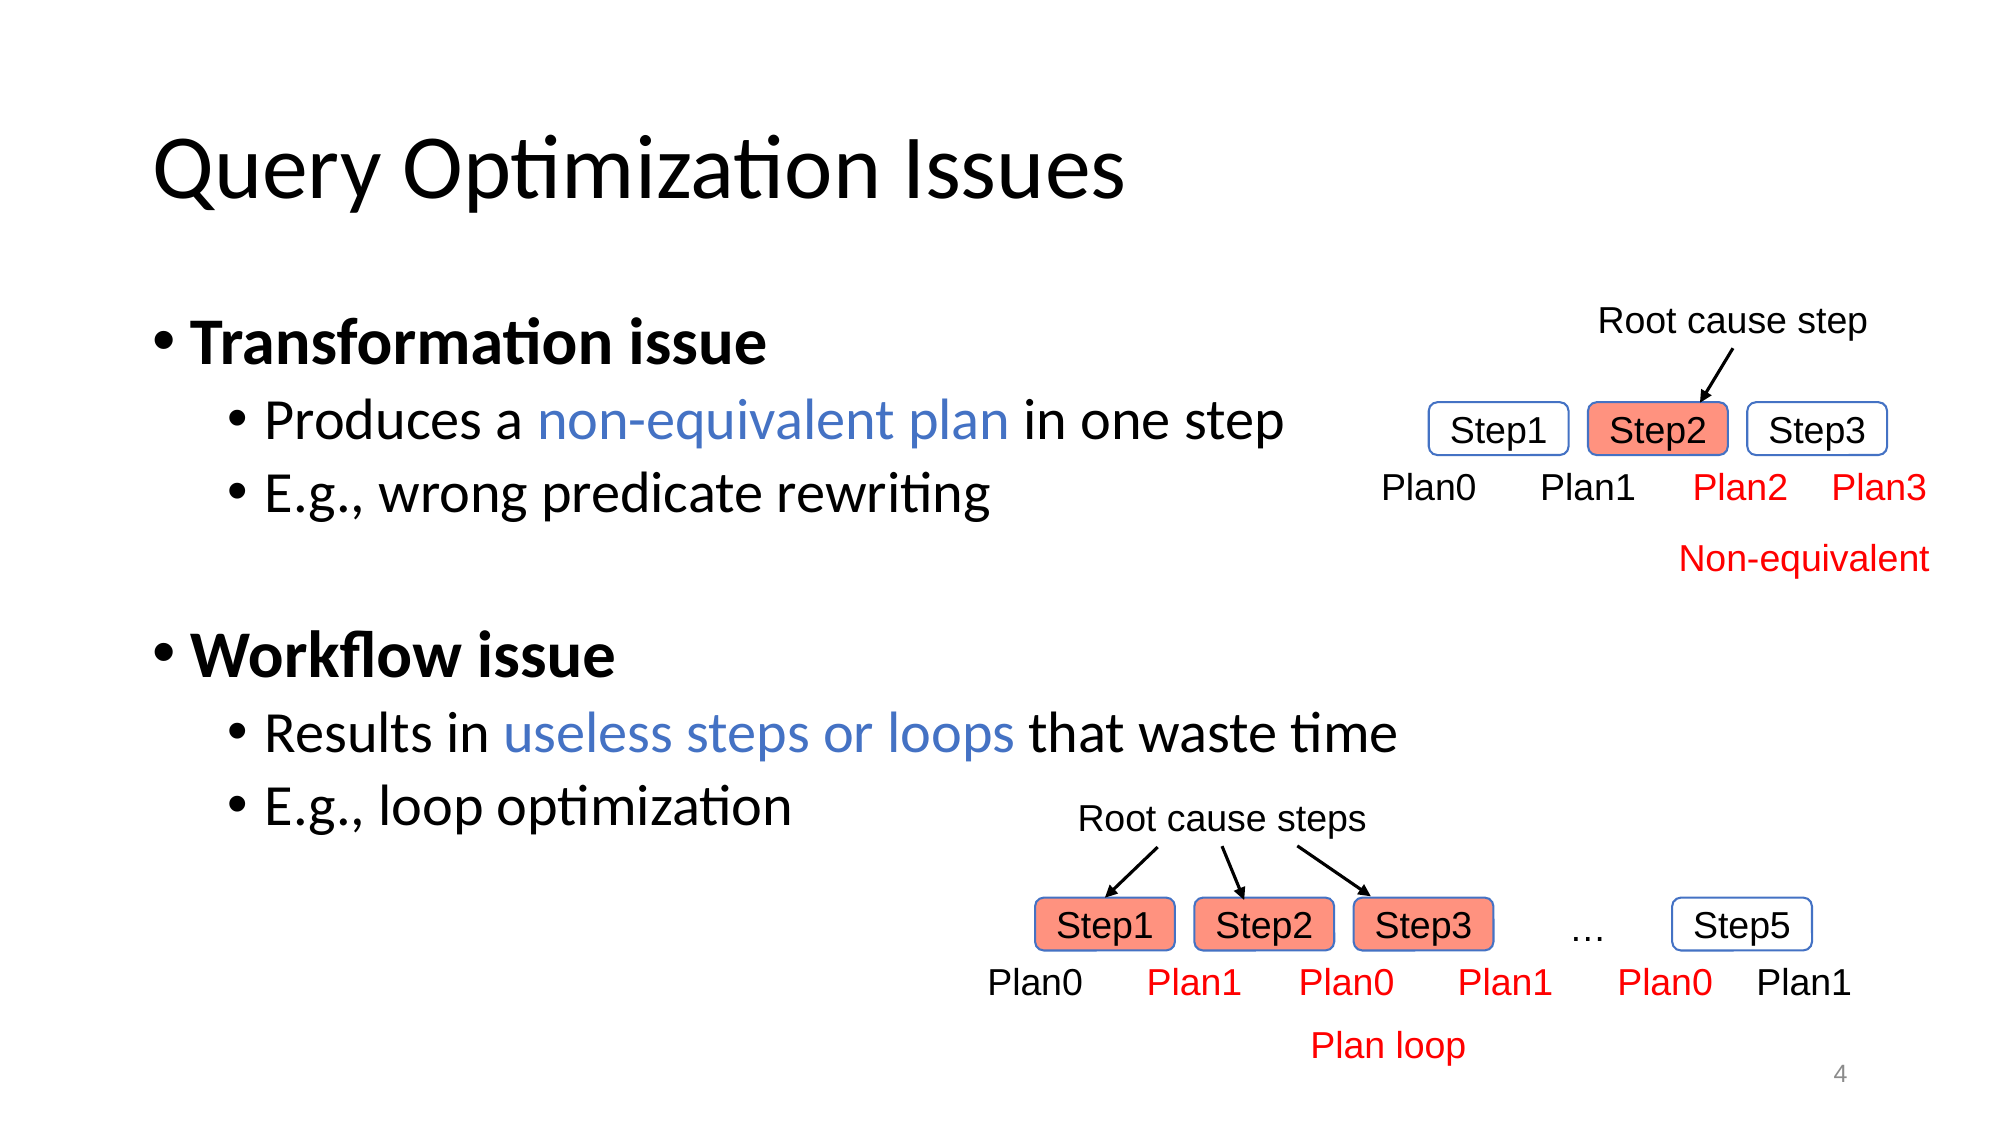

# Query Optimization Issues
Root cause step
Transformation issue
Produces a non-equivalent plan in one step
E.g., wrong predicate rewriting

Workflow issue
Results in useless steps or loops that waste time
E.g., loop optimization
Step3
Step2
Step1
Plan2
Plan3
Plan0
Plan1
Non-equivalent
Root cause steps
…
Step3
Step5
Step2
Step1
Plan1
Plan0
Plan1
Plan0
Plan0
Plan1
Plan loop
4